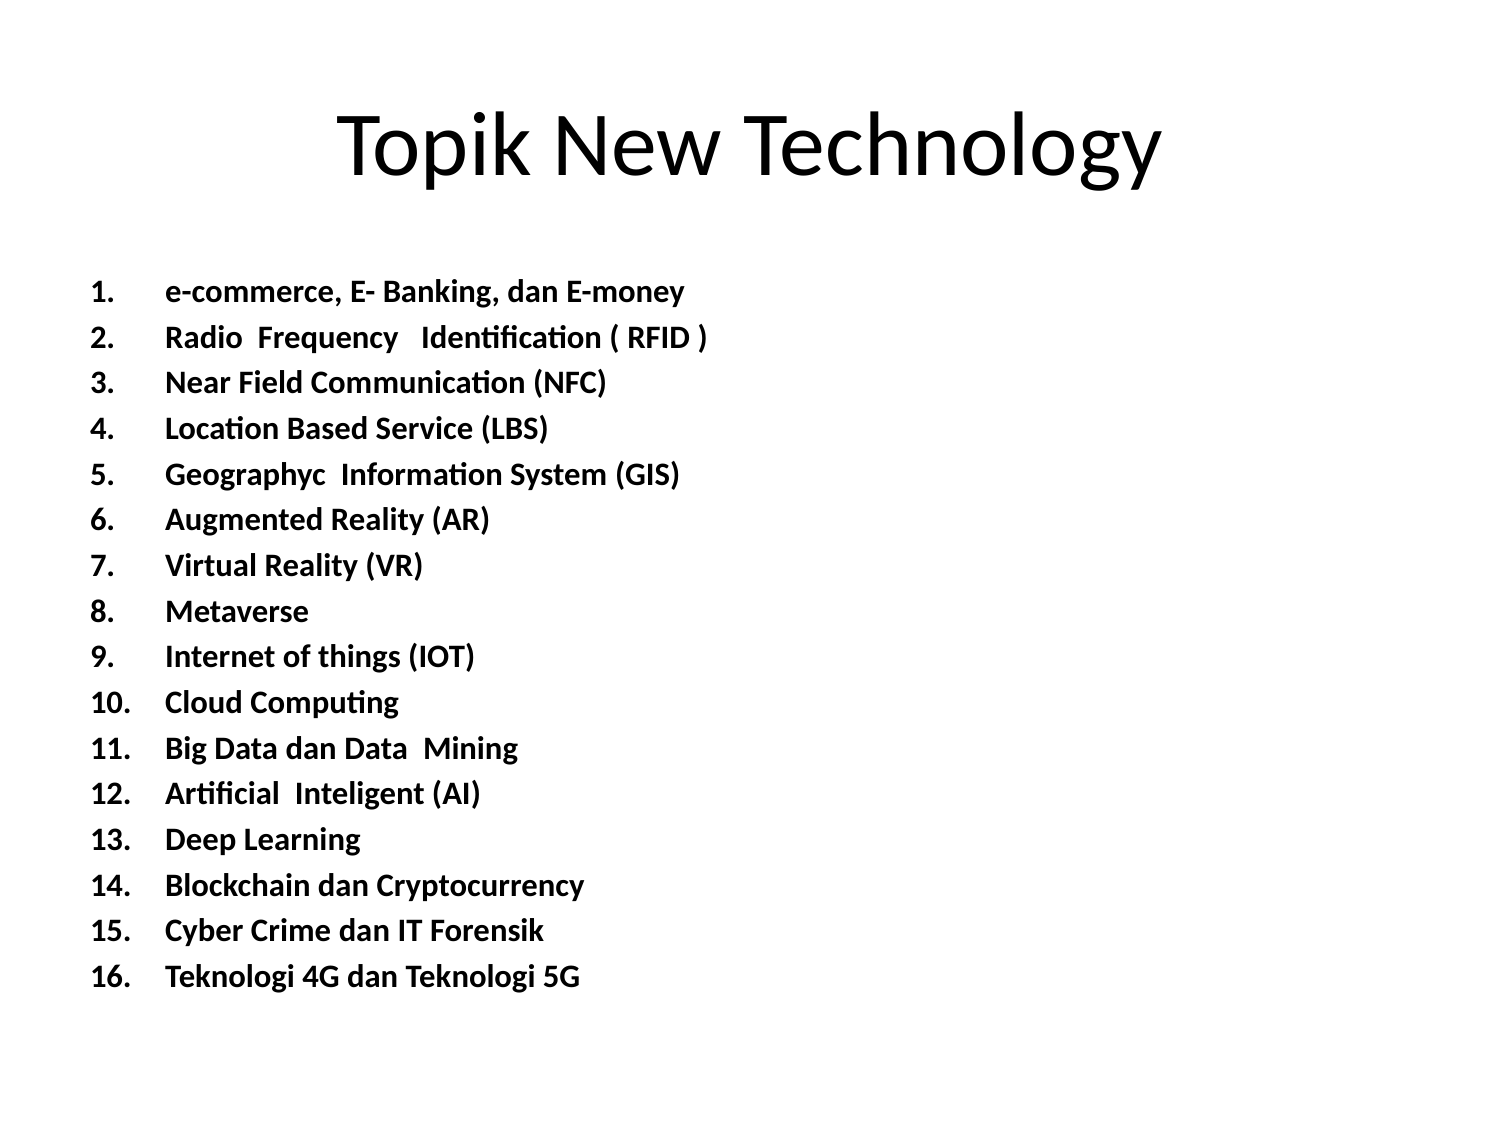

# Topik New Technology
e-commerce, E- Banking, dan E-money
Radio  Frequency   Identification ( RFID )
Near Field Communication (NFC)
Location Based Service (LBS)
Geographyc  Information System (GIS)
Augmented Reality (AR)
Virtual Reality (VR)
Metaverse
Internet of things (IOT)
Cloud Computing
Big Data dan Data  Mining
Artificial  Inteligent (AI)
Deep Learning
Blockchain dan Cryptocurrency
Cyber Crime dan IT Forensik
Teknologi 4G dan Teknologi 5G